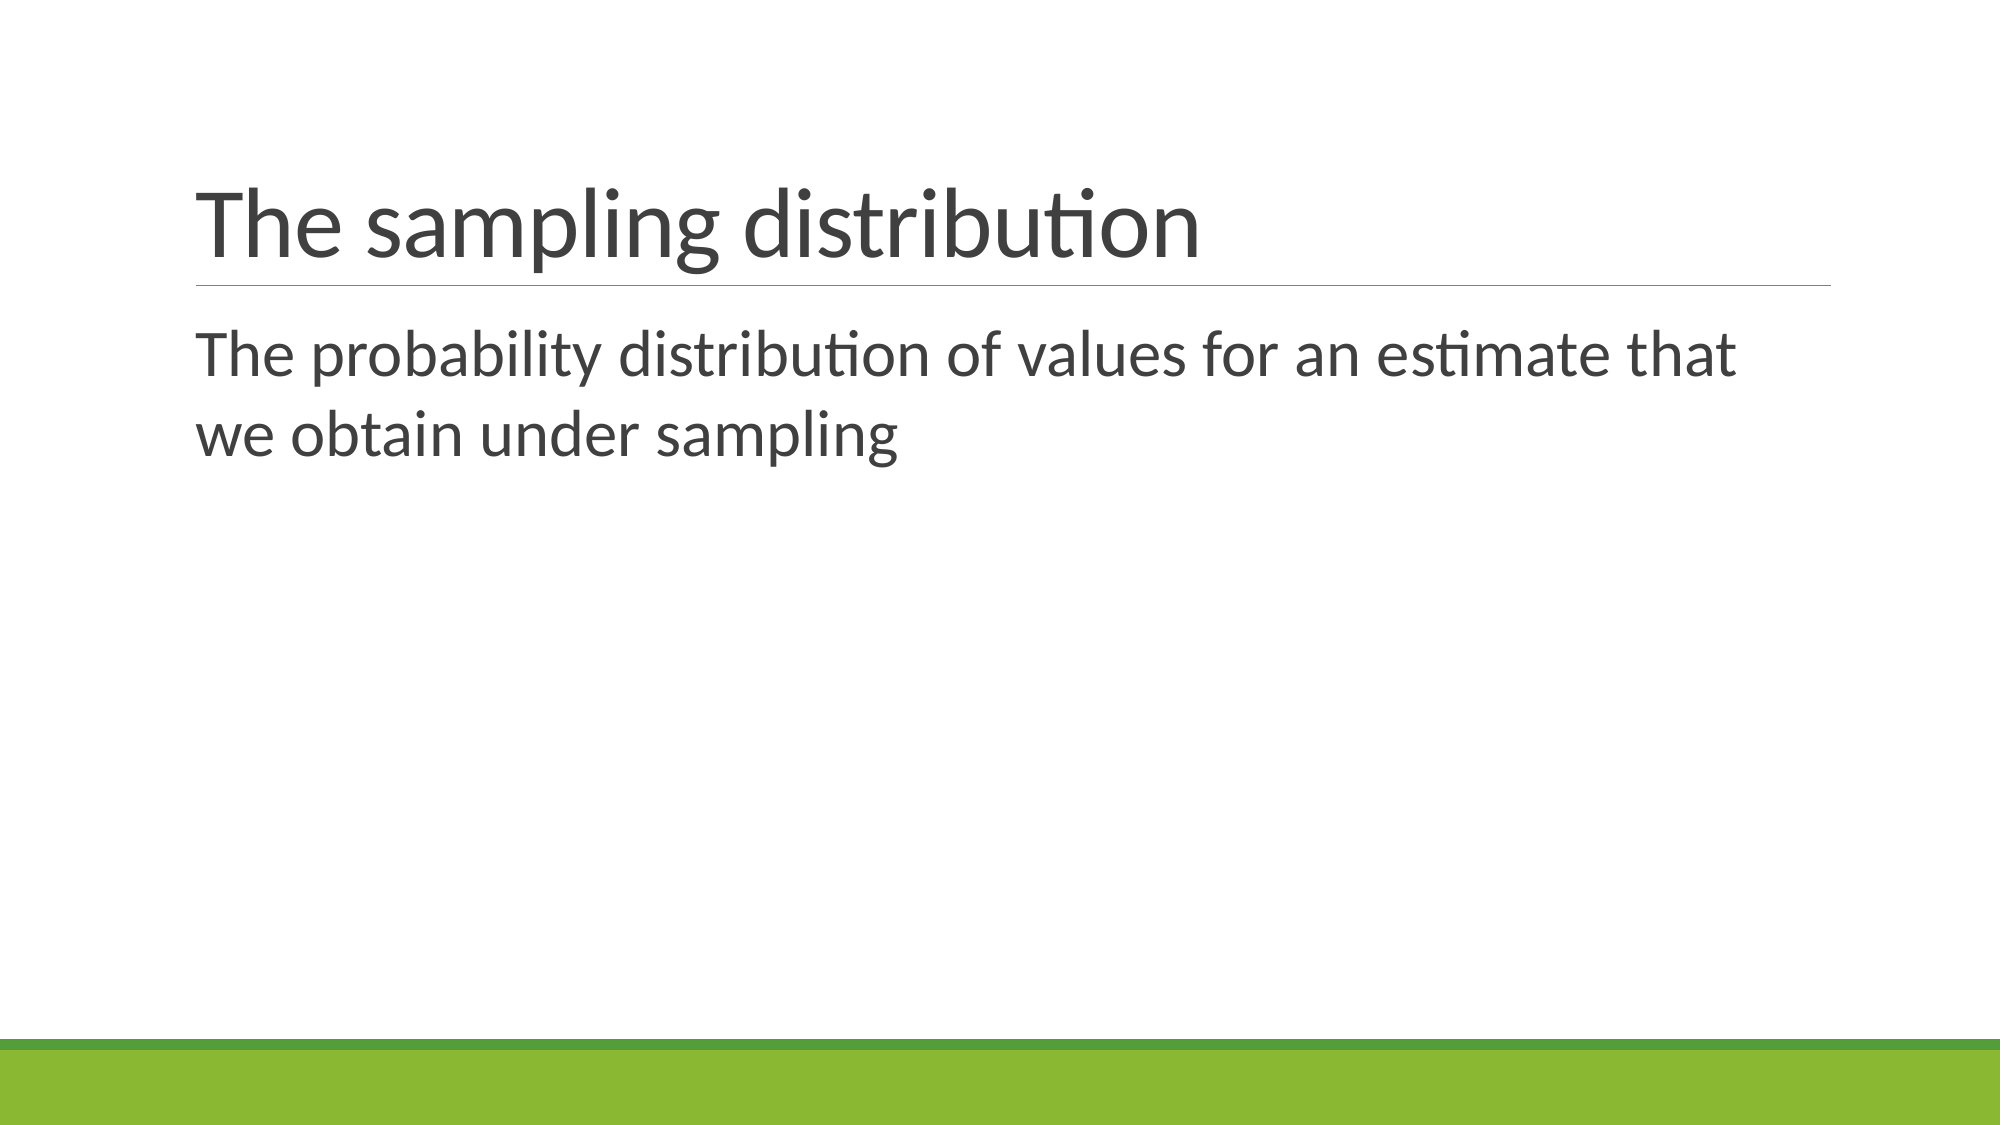

# The sampling distribution
The probability distribution of values for an estimate that we obtain under sampling